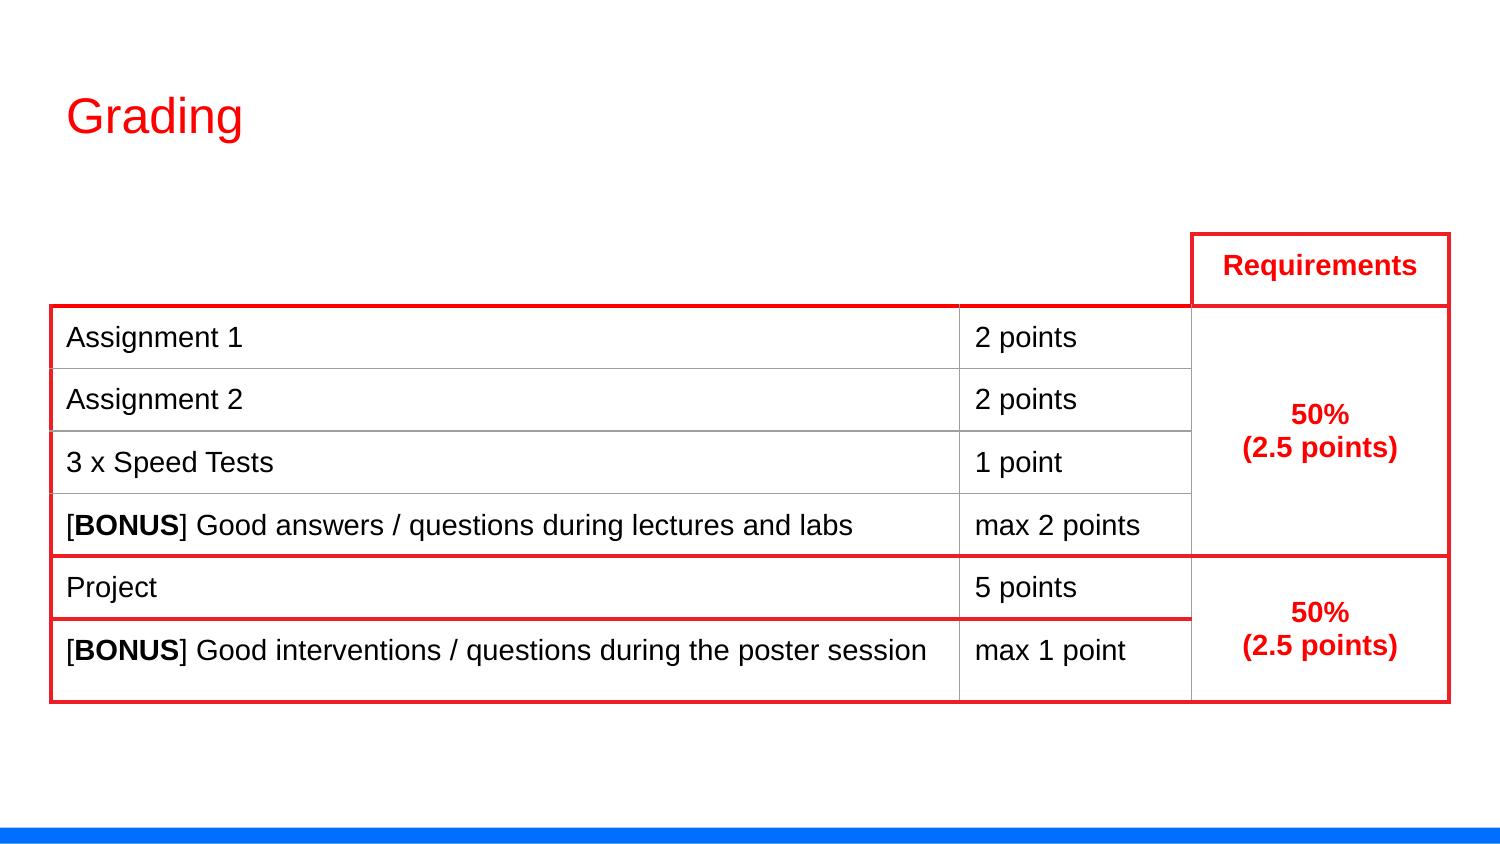

# Grading
|  |  | Requirements |
| --- | --- | --- |
| Assignment 1 | 2 points | 50% (2.5 points) |
| Assignment 2 | 2 points |  |
| 3 x Speed Tests | 1 point |  |
| [BONUS] Good answers / questions during lectures and labs | max 2 points |  |
| Project | 5 points | 50% (2.5 points) |
| [BONUS] Good interventions / questions during the poster session | max 1 point |  |